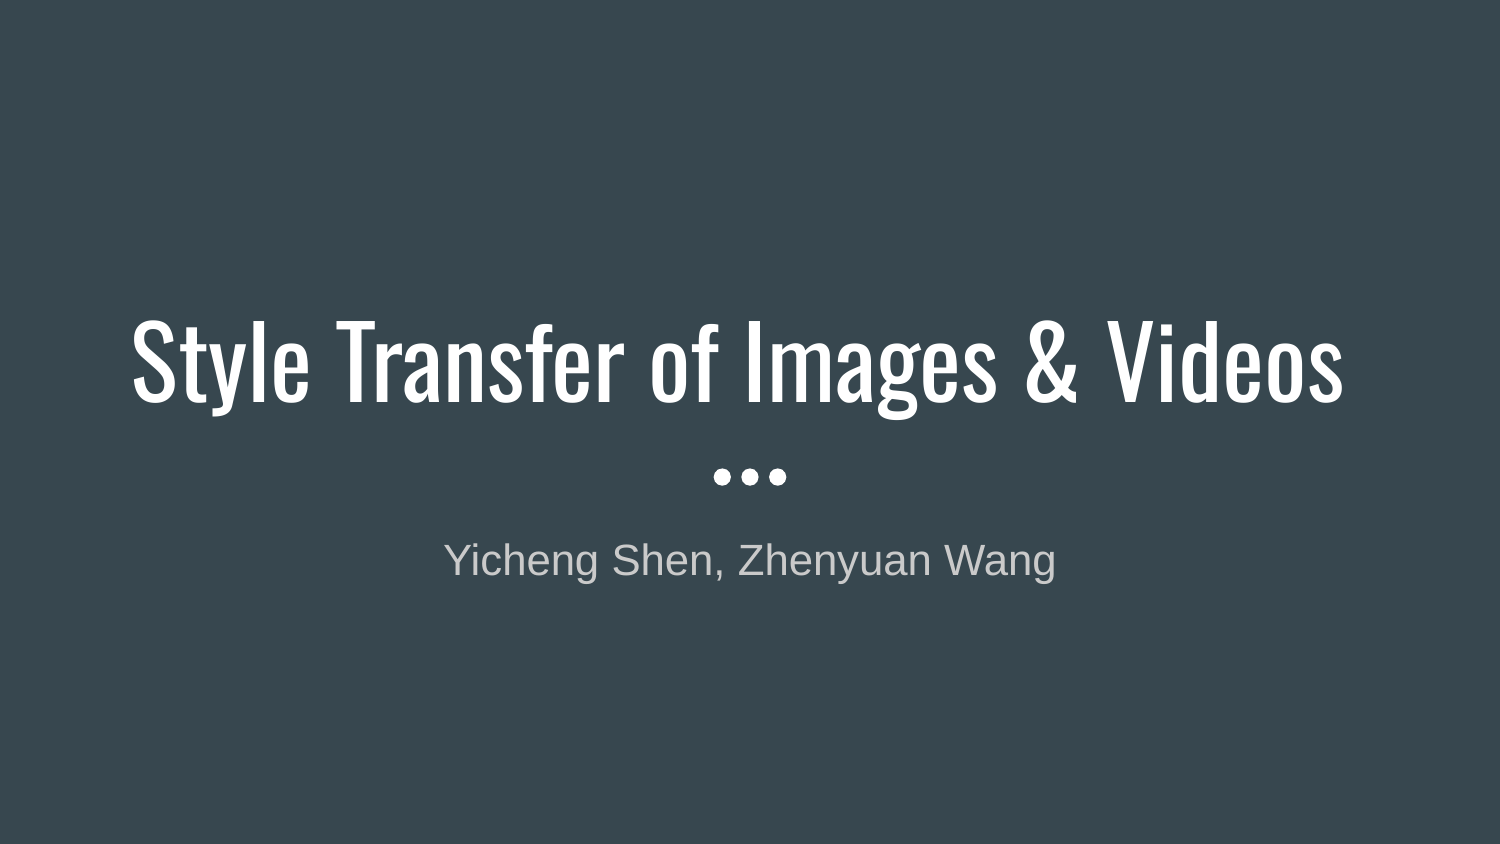

# Style Transfer of Images & Videos
Yicheng Shen, Zhenyuan Wang